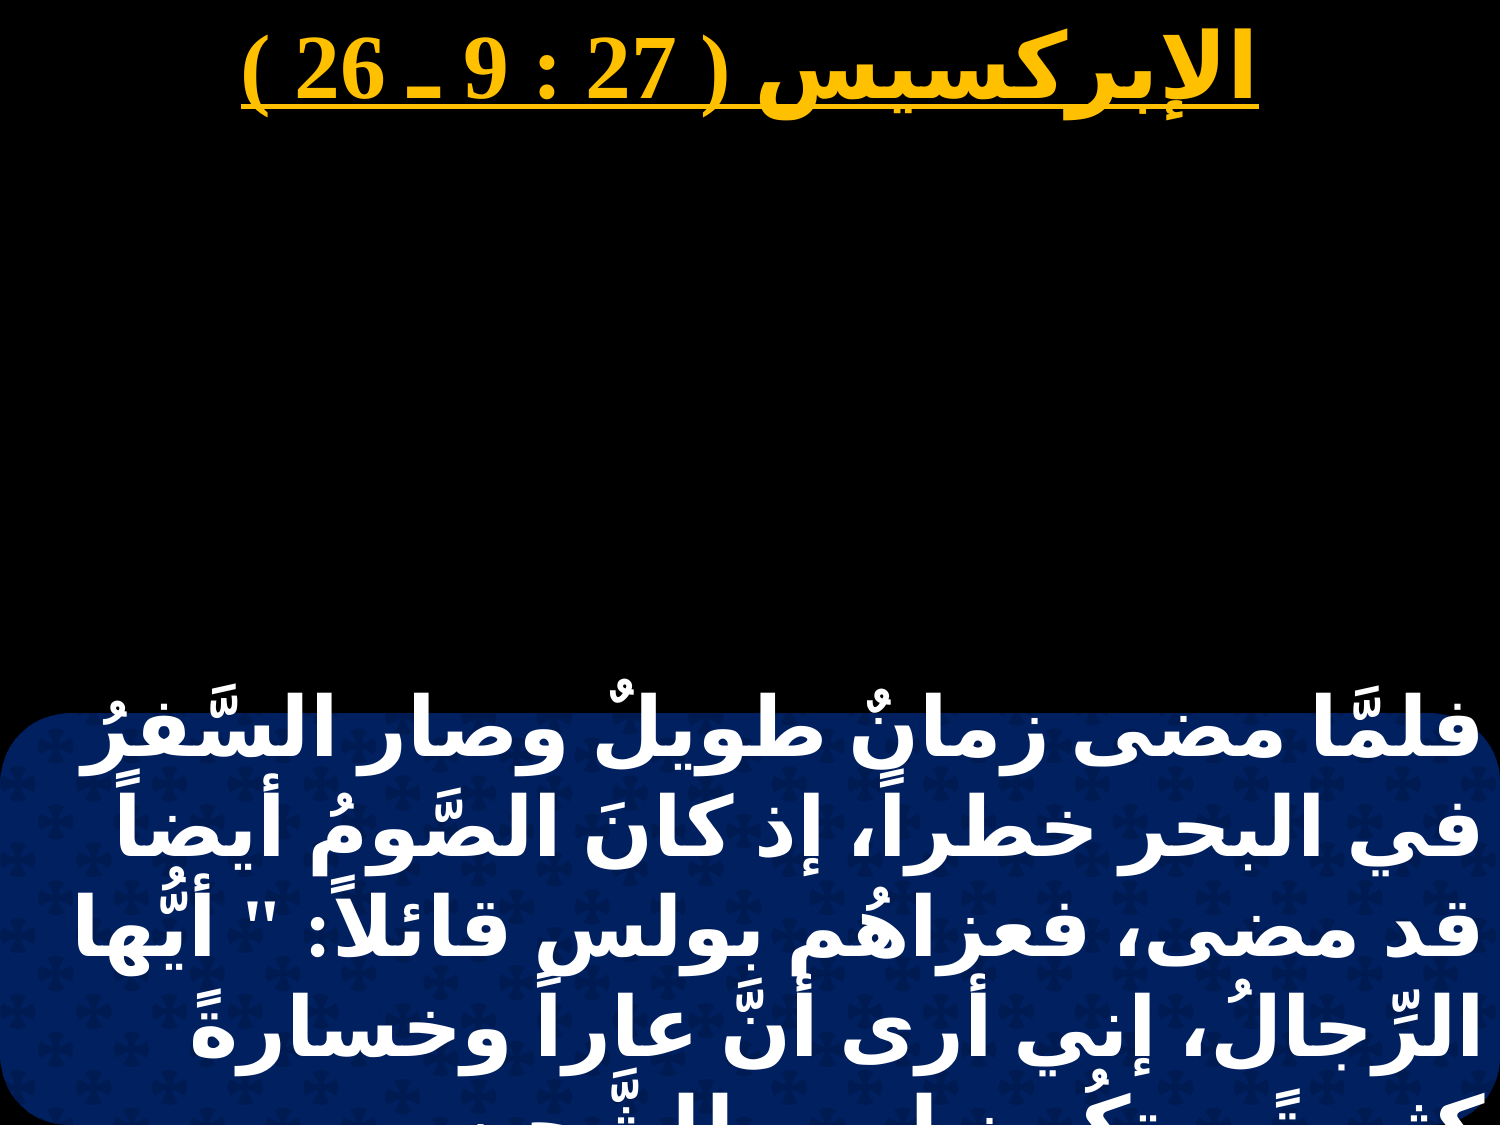

الإبركسيس ( 27 : 9 ـ 26 )
فلمَّا مضى زمانٌ طويلٌ وصار السَّفرُ في البحر خطراً، إذ كانَ الصَّومُ أيضاً قد مضى، فعزاهُم بولس قائلاً: " أيُّها الرِّجالُ، إني أرى أنَّ عاراً وخسارةً كثيرةً ستكُون ليس للشَّحن